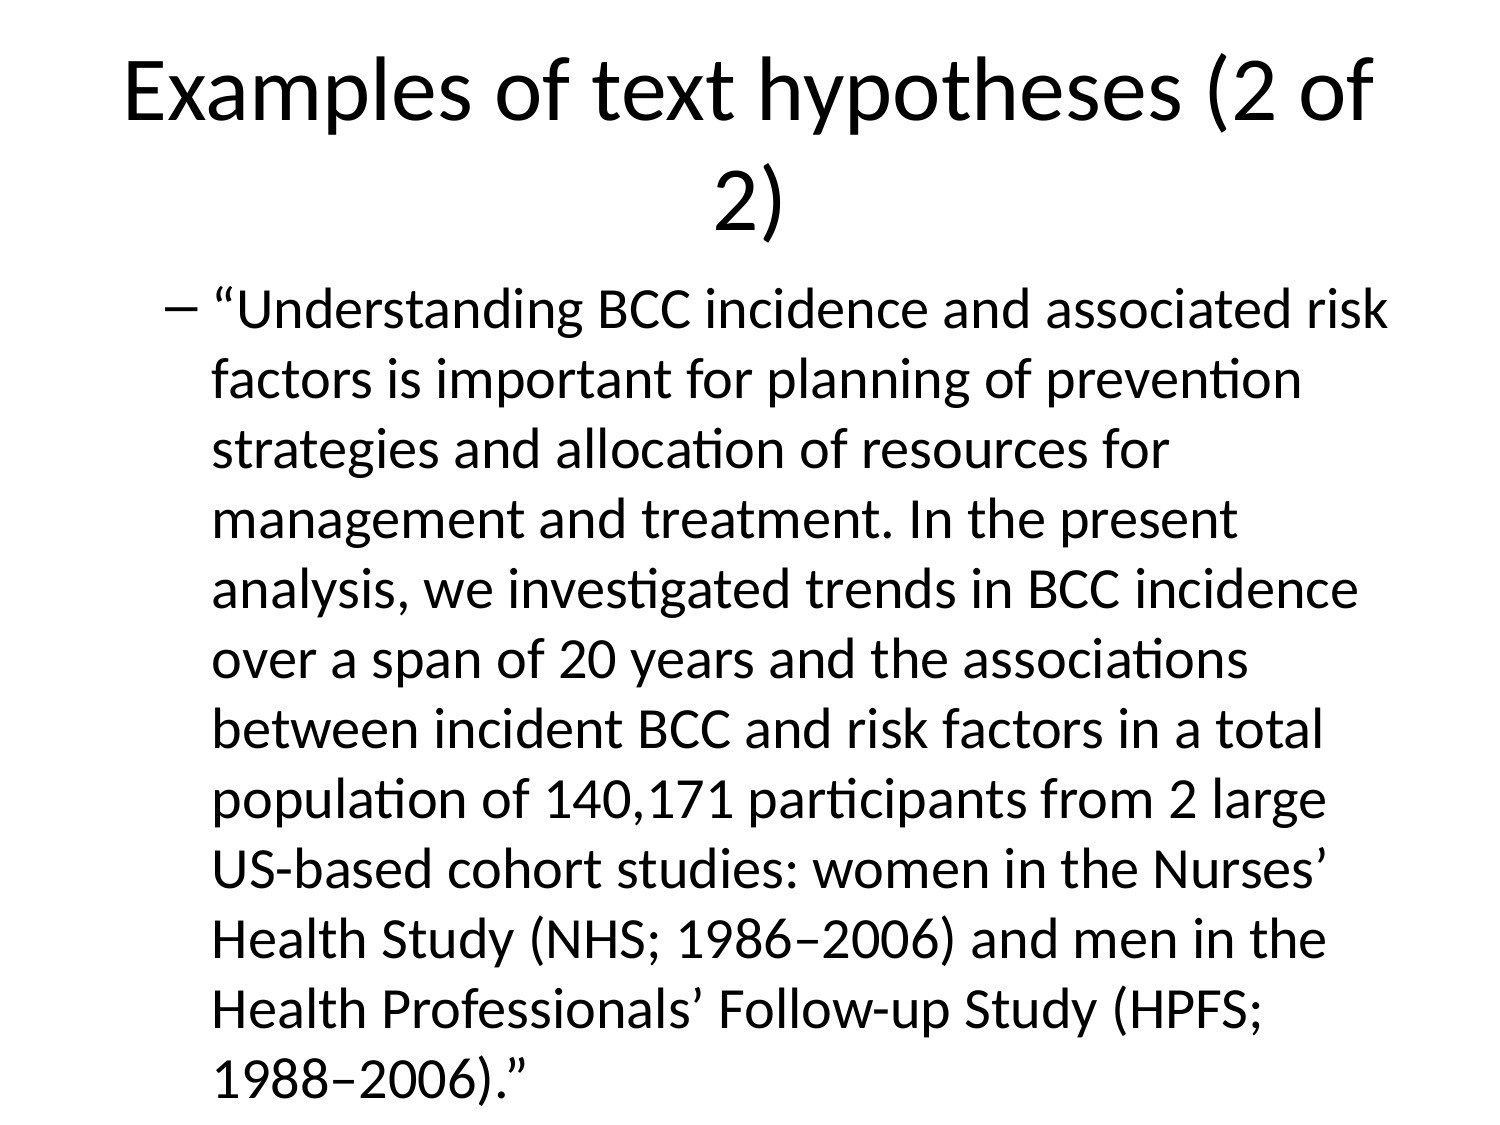

# Examples of text hypotheses (2 of 2)
“Understanding BCC incidence and associated risk factors is important for planning of prevention strategies and allocation of resources for management and treatment. In the present analysis, we investigated trends in BCC incidence over a span of 20 years and the associations between incident BCC and risk factors in a total population of 140,171 participants from 2 large US-based cohort studies: women in the Nurses’ Health Study (NHS; 1986–2006) and men in the Health Professionals’ Follow-up Study (HPFS; 1988–2006).”
Wu S, Han J, Li WQ, Li T, Qureshi AA. Basal-cell carcinoma incidence and associated risk factors in U.S. women and men. Am J Epidemiol. 2013;178(6):890–897. doi:10.1093/aje/kwt073